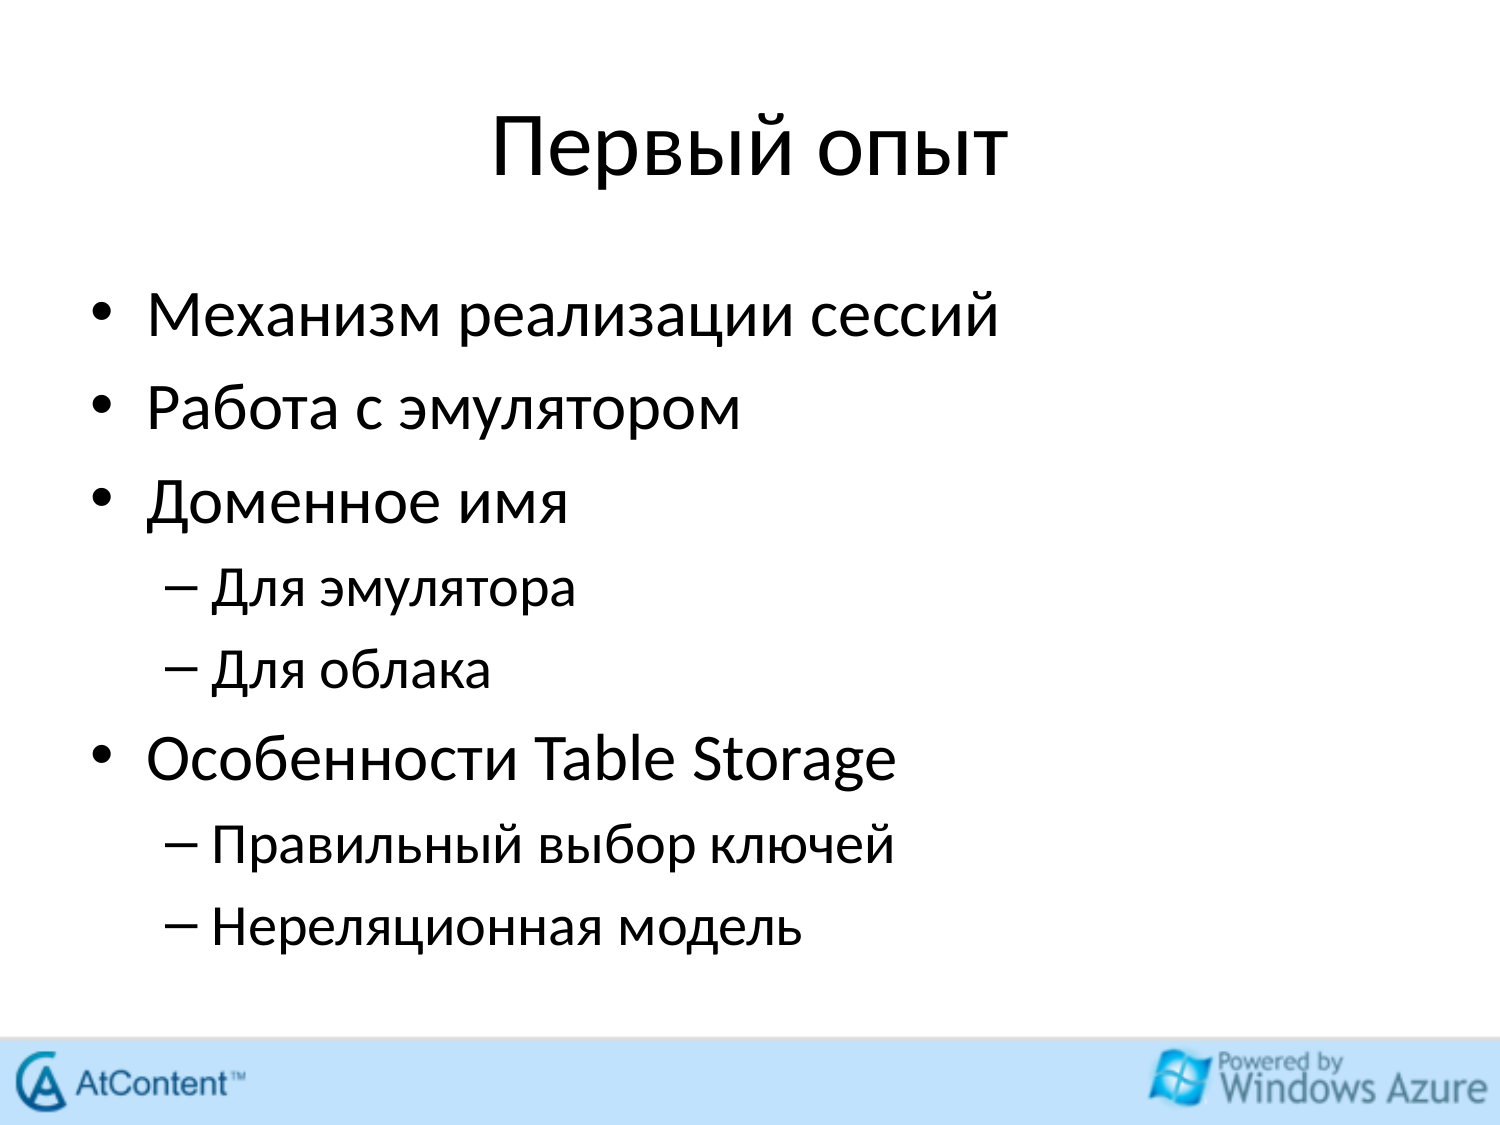

# Первый опыт
Механизм реализации сессий
Работа с эмулятором
Доменное имя
Для эмулятора
Для облака
Особенности Table Storage
Правильный выбор ключей
Нереляционная модель